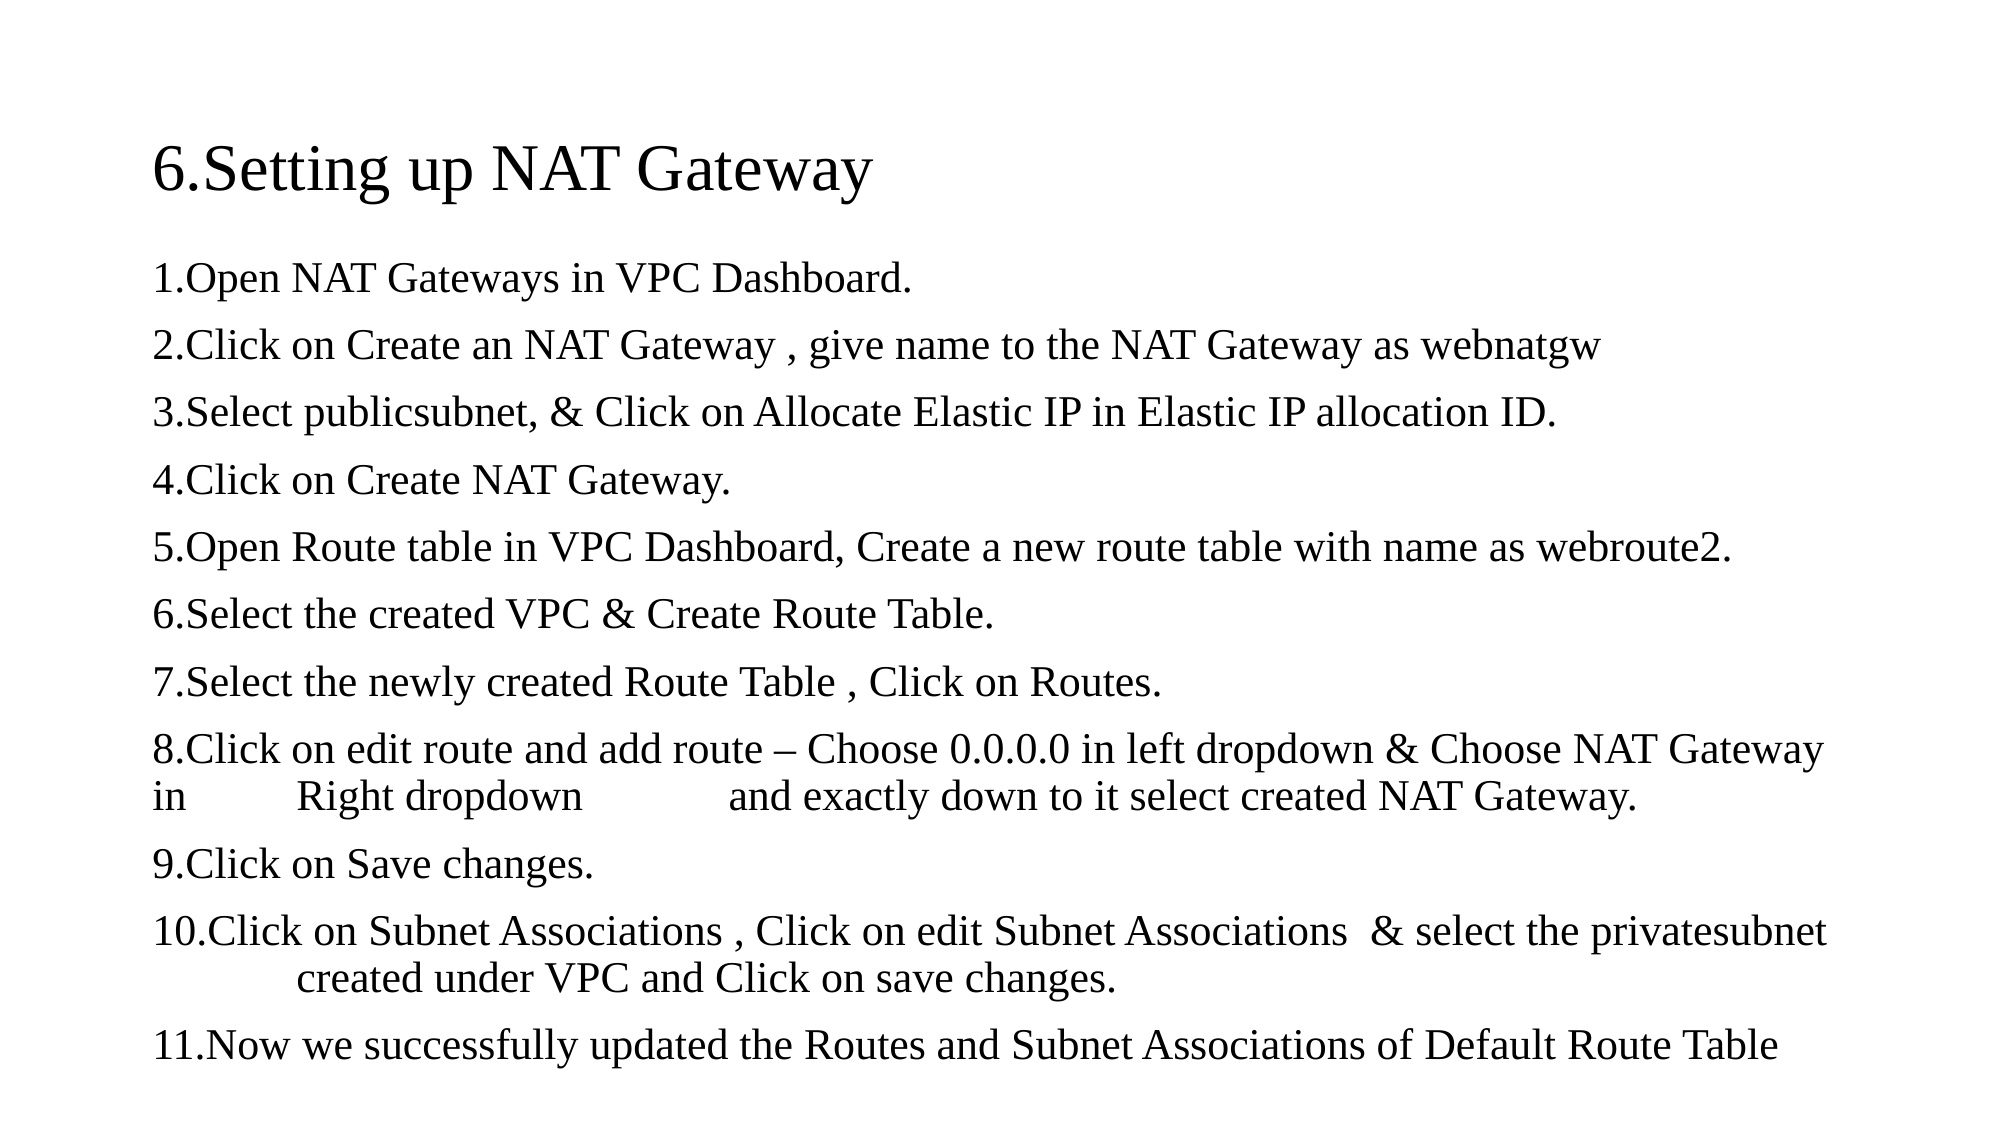

# 6.Setting up NAT Gateway
1.Open NAT Gateways in VPC Dashboard.
2.Click on Create an NAT Gateway , give name to the NAT Gateway as webnatgw
3.Select publicsubnet, & Click on Allocate Elastic IP in Elastic IP allocation ID.
4.Click on Create NAT Gateway.
5.Open Route table in VPC Dashboard, Create a new route table with name as webroute2.
6.Select the created VPC & Create Route Table.
7.Select the newly created Route Table , Click on Routes.
8.Click on edit route and add route – Choose 0.0.0.0 in left dropdown & Choose NAT Gateway in 	Right dropdown 	and exactly down to it select created NAT Gateway.
9.Click on Save changes.
10.Click on Subnet Associations , Click on edit Subnet Associations  & select the privatesubnet 	created under VPC and Click on save changes.
11.Now we successfully updated the Routes and Subnet Associations of Default Route Table